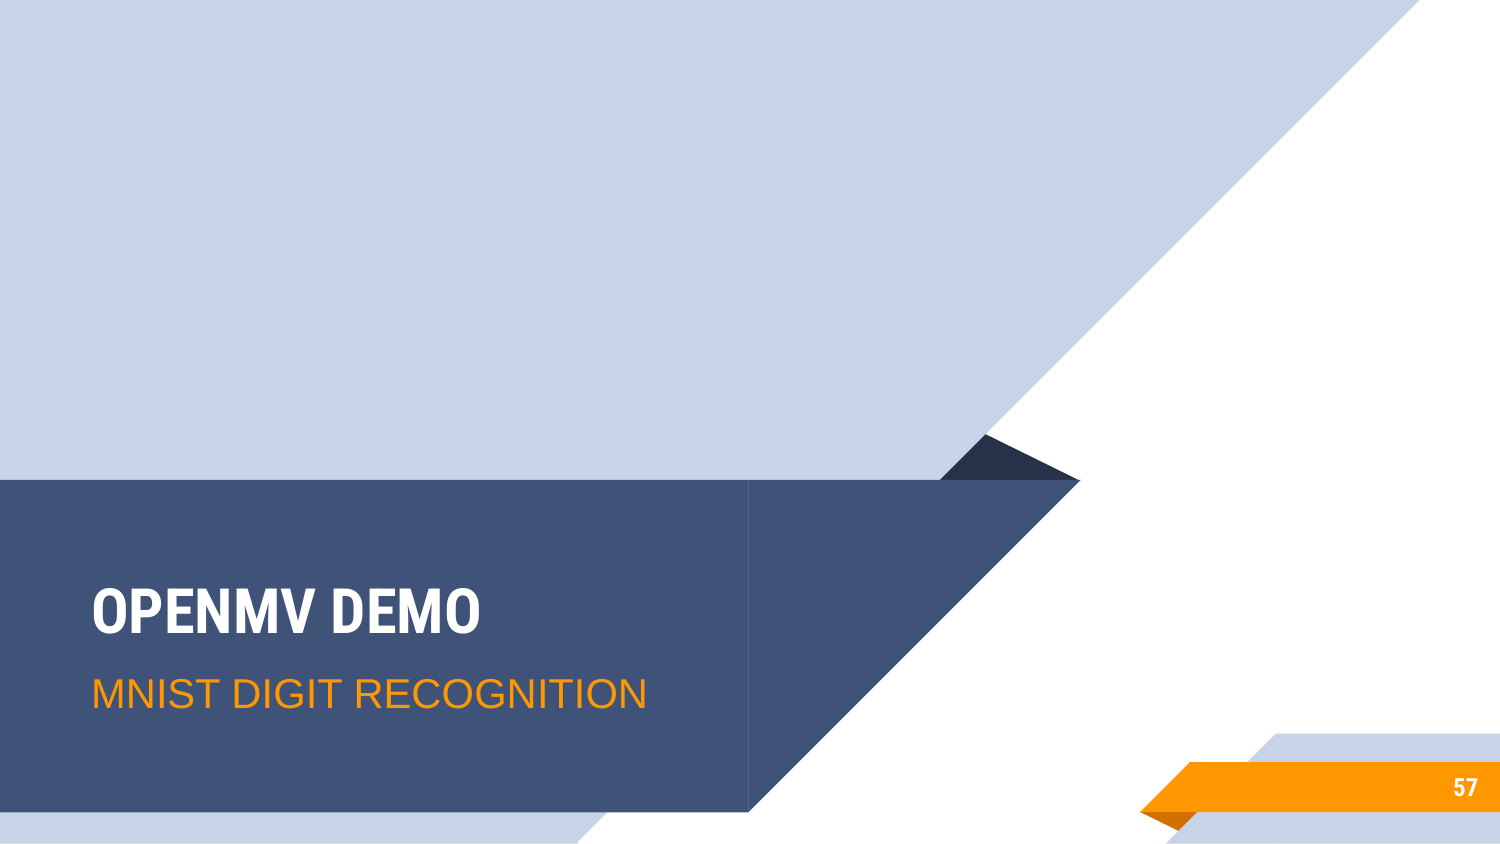

# OPENMV DEMO
MNIST DIGIT RECOGNITION
57